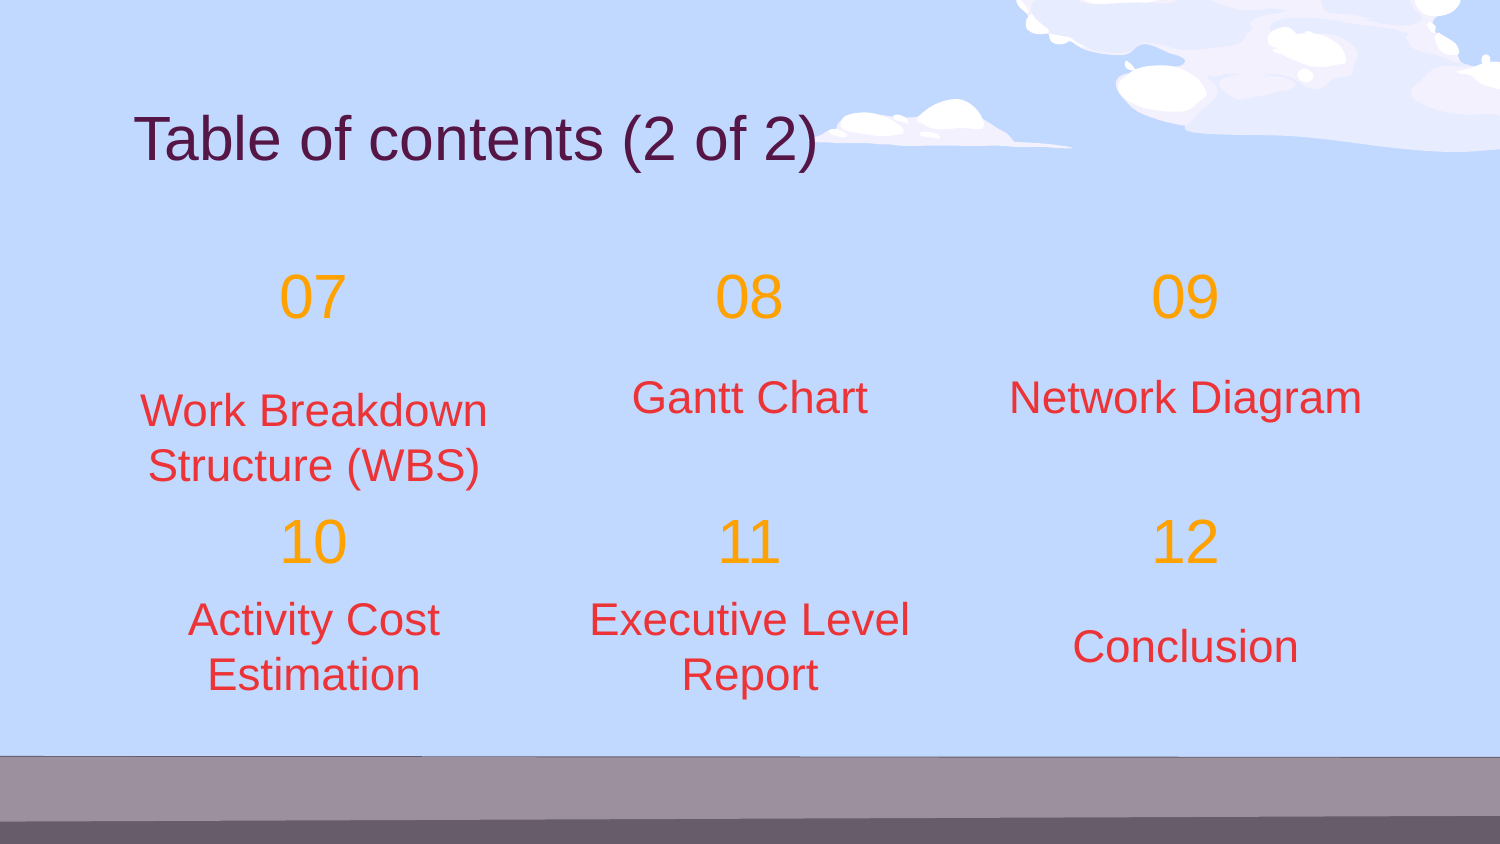

Table of contents (2 of 2)
07
08
09
# Work Breakdown Structure (WBS)
Gantt Chart
Network Diagram
10
11
12
Activity Cost Estimation
Executive Level Report
Conclusion